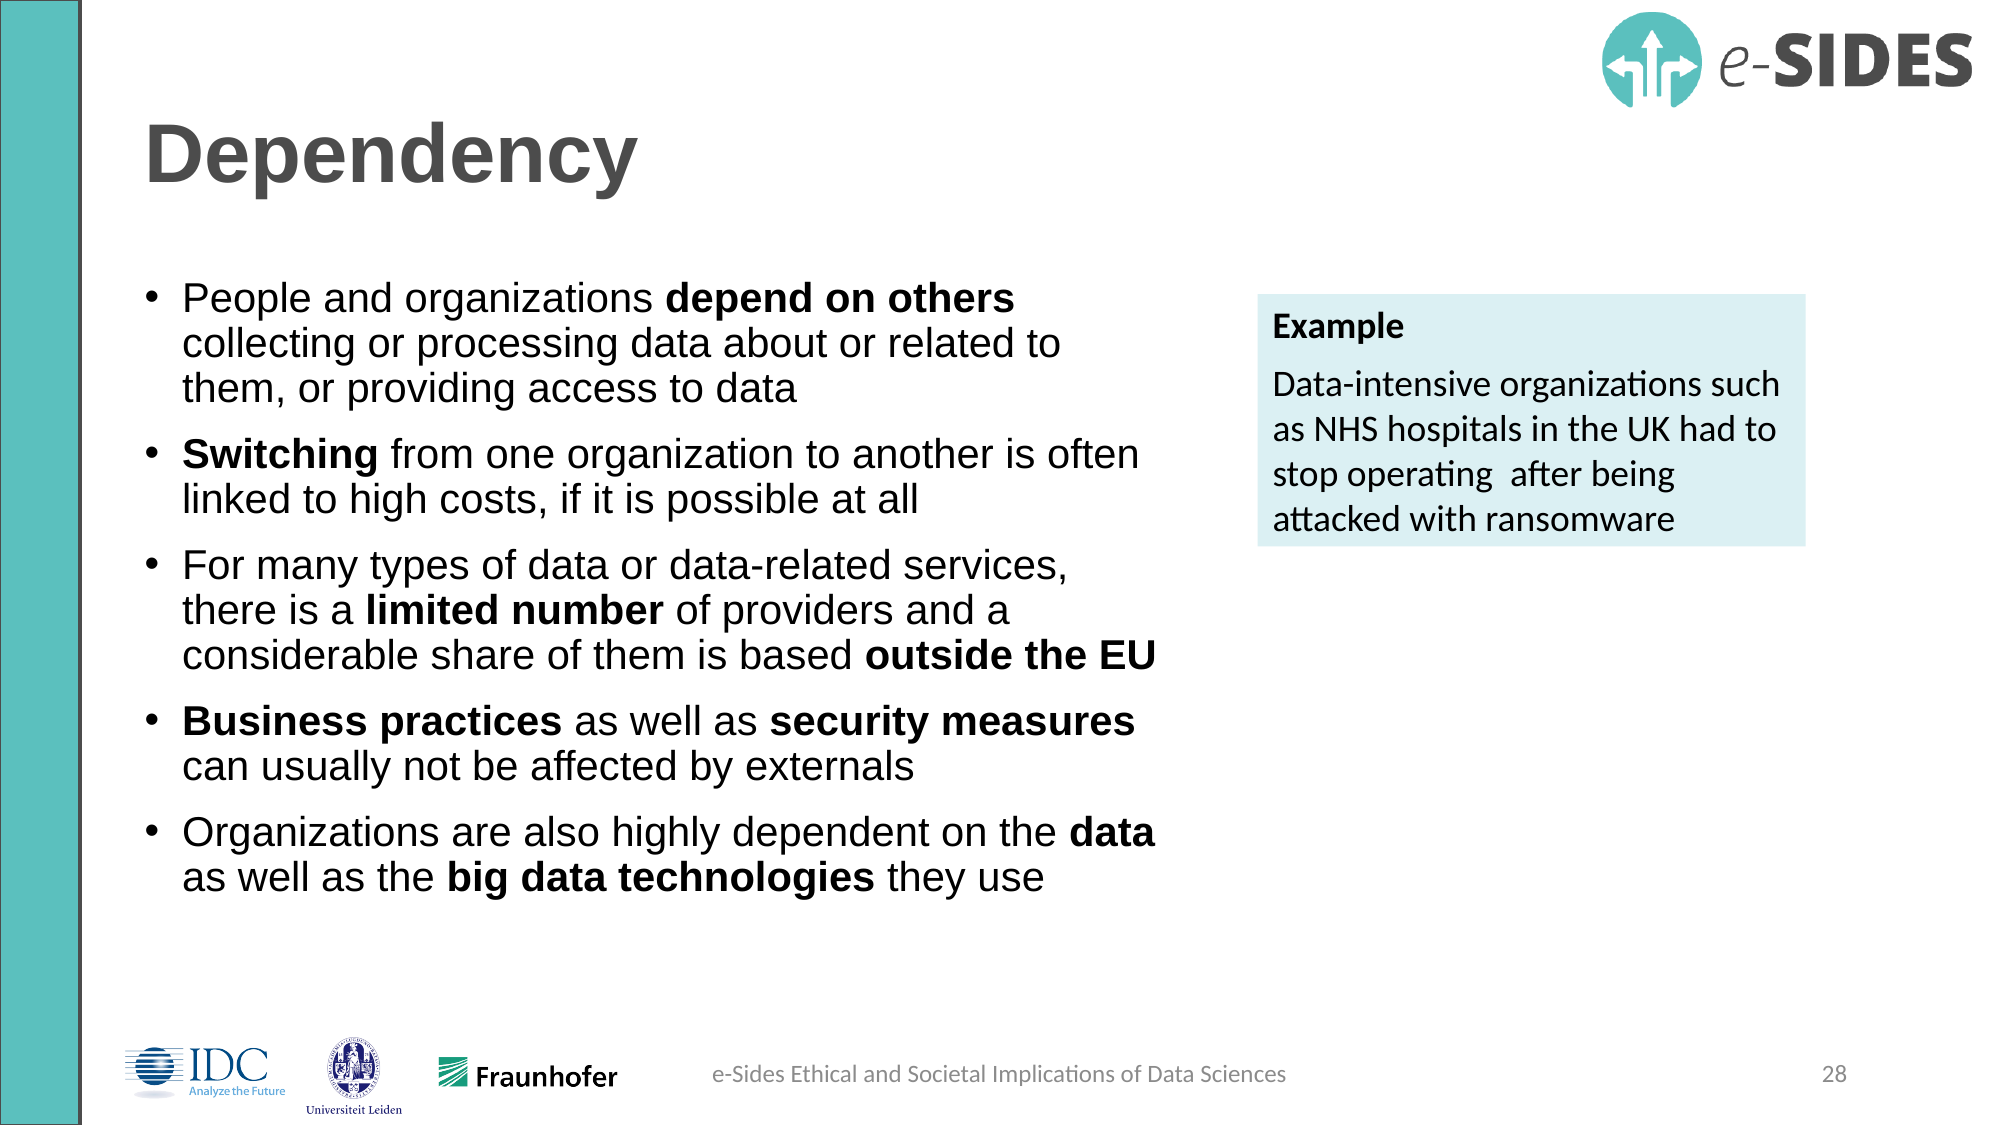

Dependency
People and organizations depend on others collecting or processing data about or related to them, or providing access to data
Switching from one organization to another is often linked to high costs, if it is possible at all
For many types of data or data-related services, there is a limited number of providers and a considerable share of them is based outside the EU
Business practices as well as security measures can usually not be affected by externals
Organizations are also highly dependent on the data as well as the big data technologies they use
Example
Data-intensive organizations such as NHS hospitals in the UK had to stop operating  after being attacked with ransomware
e-Sides Ethical and Societal Implications of Data Sciences
28